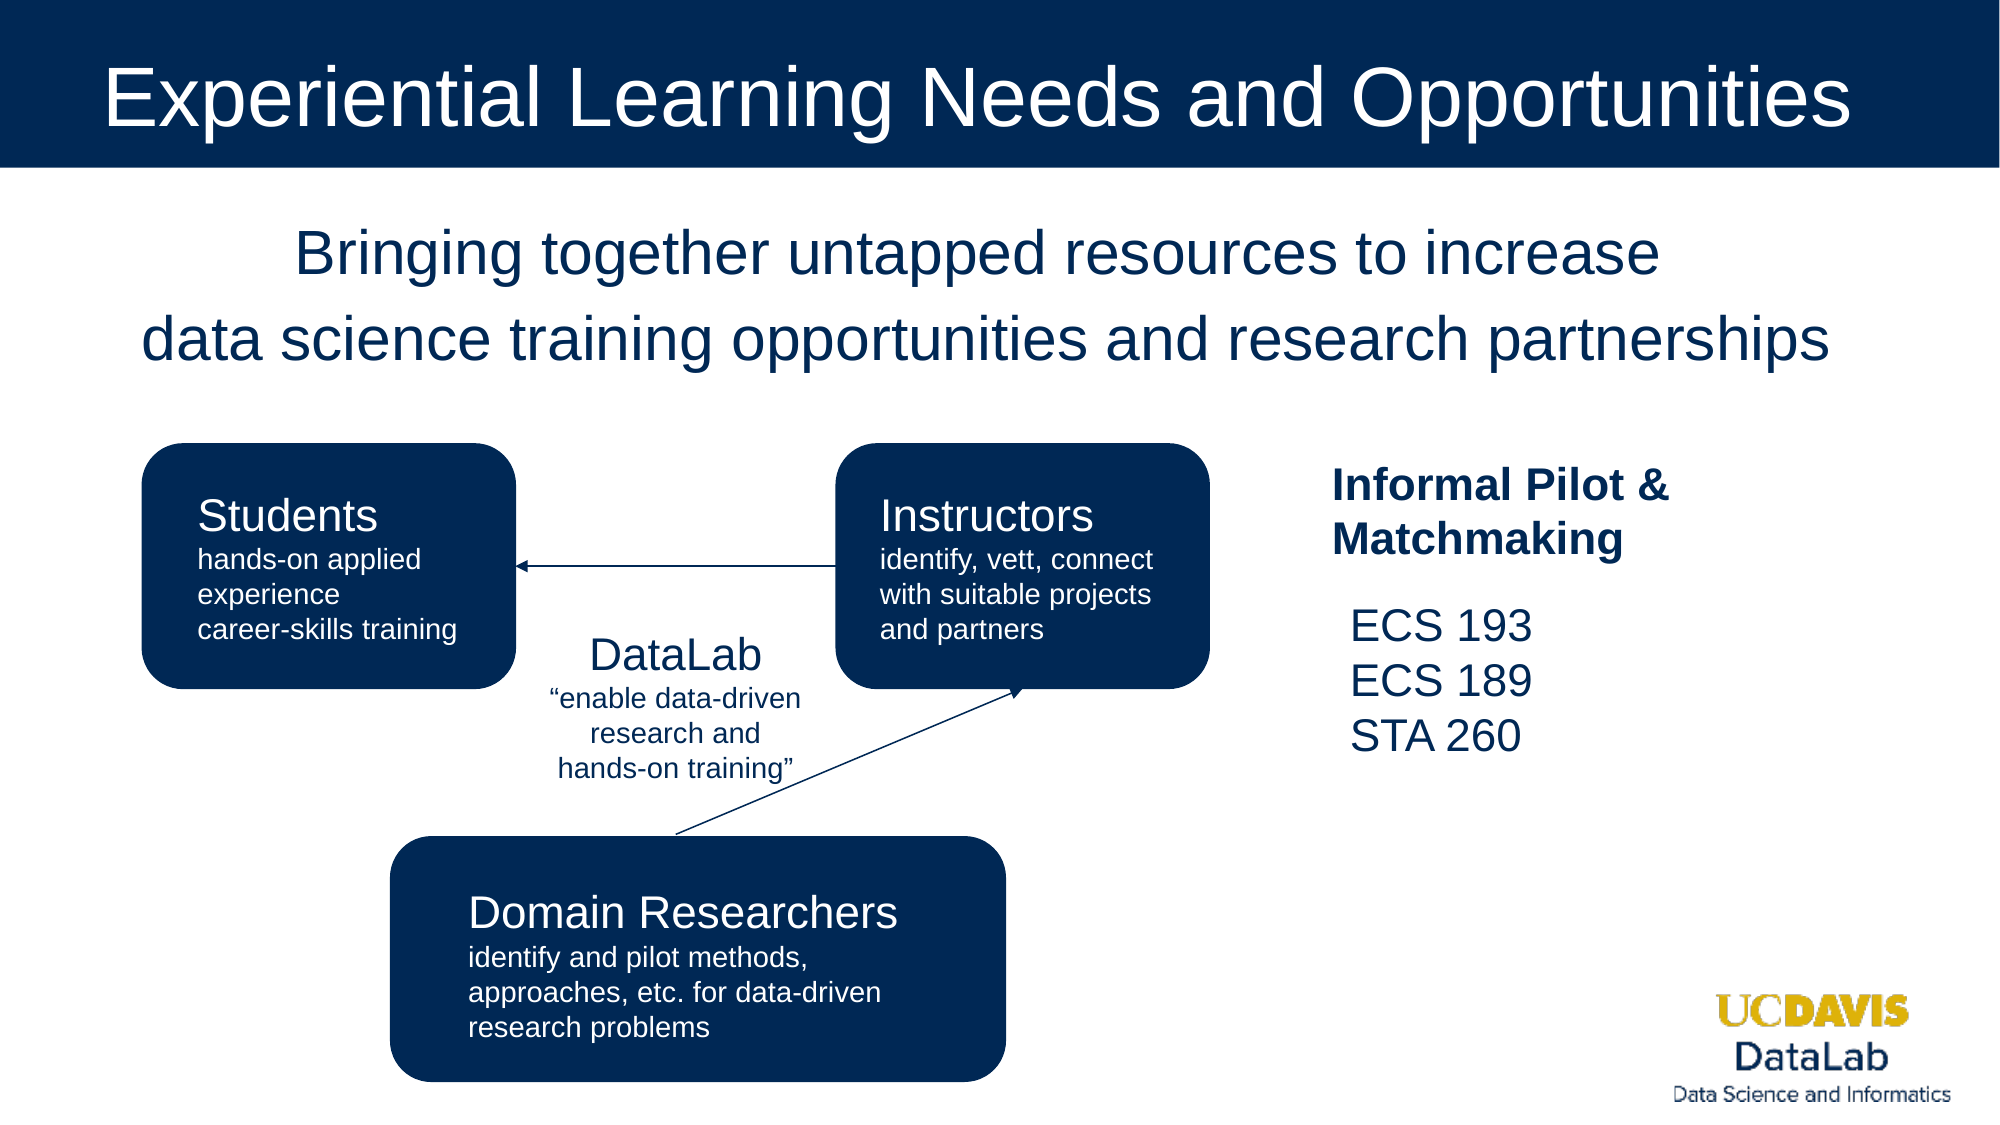

# Experiential Learning Needs and Opportunities
Bringing together untapped resources to increase
data science training opportunities and research partnerships
Informal Pilot & Matchmaking

Students
hands-on applied experience
career-skills training
Instructors
identify, vett, connect with suitable projects and partners
ECS 193
ECS 189
STA 260
DataLab
“enable data-driven research and hands-on training”

Domain Researchers
identify and pilot methods, approaches, etc. for data-driven research problems